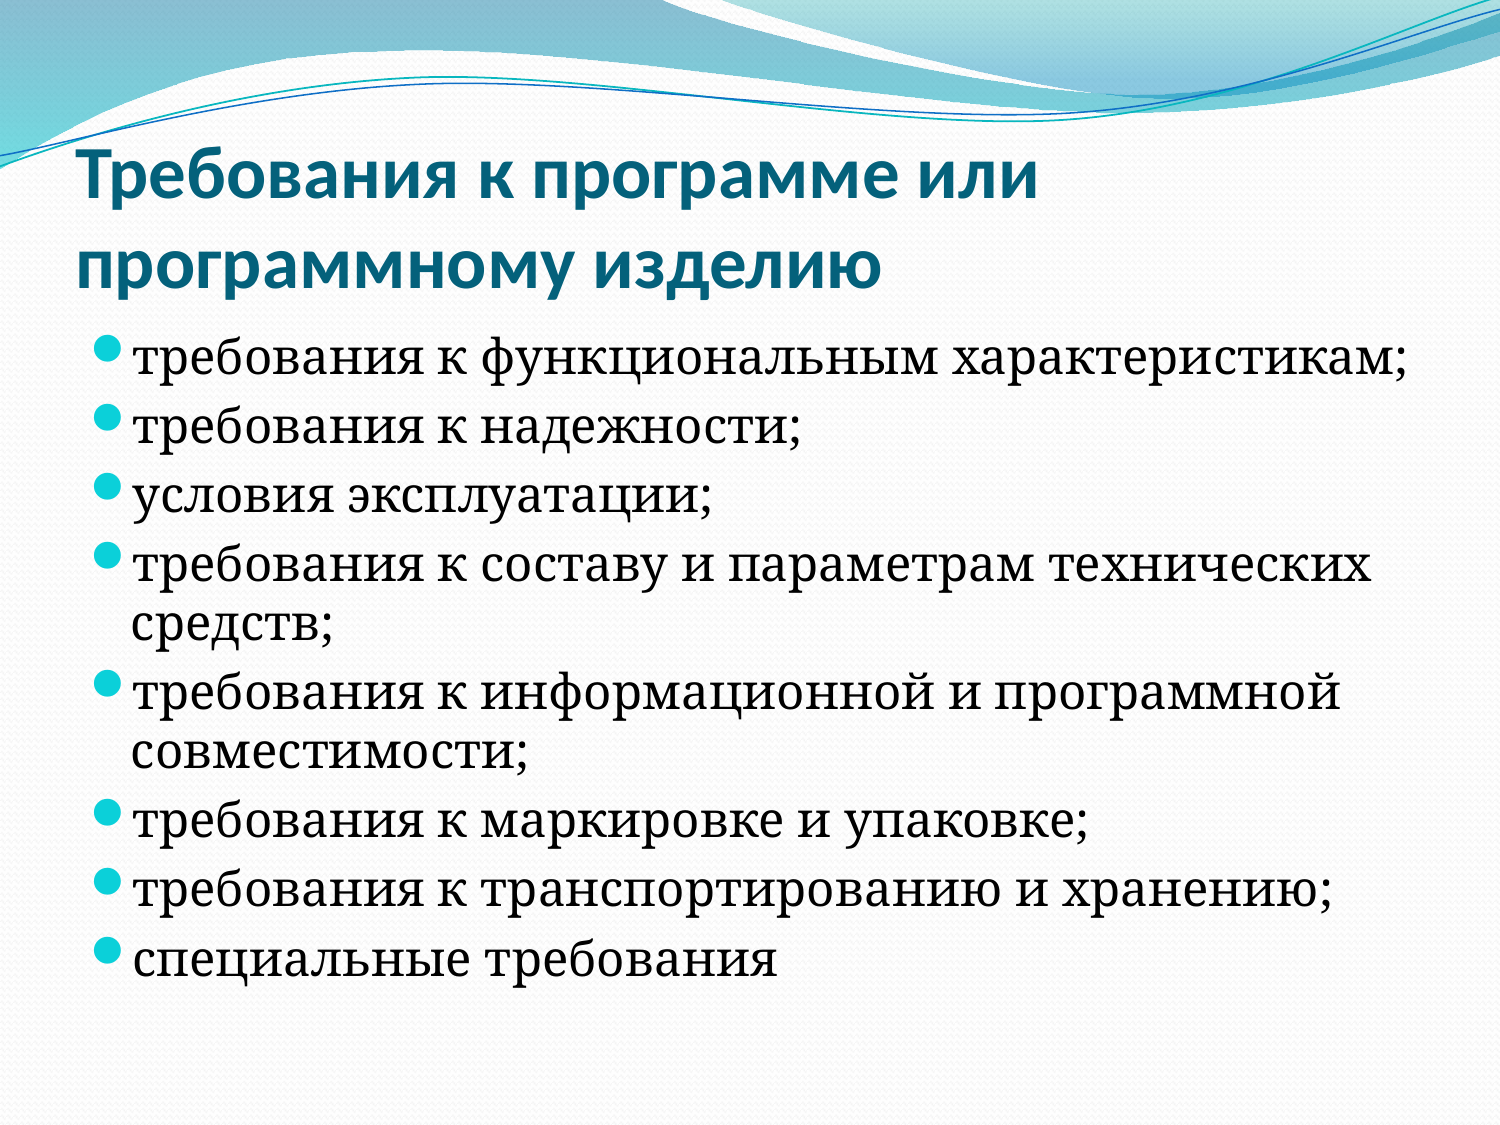

# Требования к программе или программному изделию
требования к функциональным характеристикам;
требования к надежности;
условия эксплуатации;
требования к составу и параметрам технических средств;
требования к информационной и программной совместимости;
требования к маркировке и упаковке;
требования к транспортированию и хранению;
специальные требования